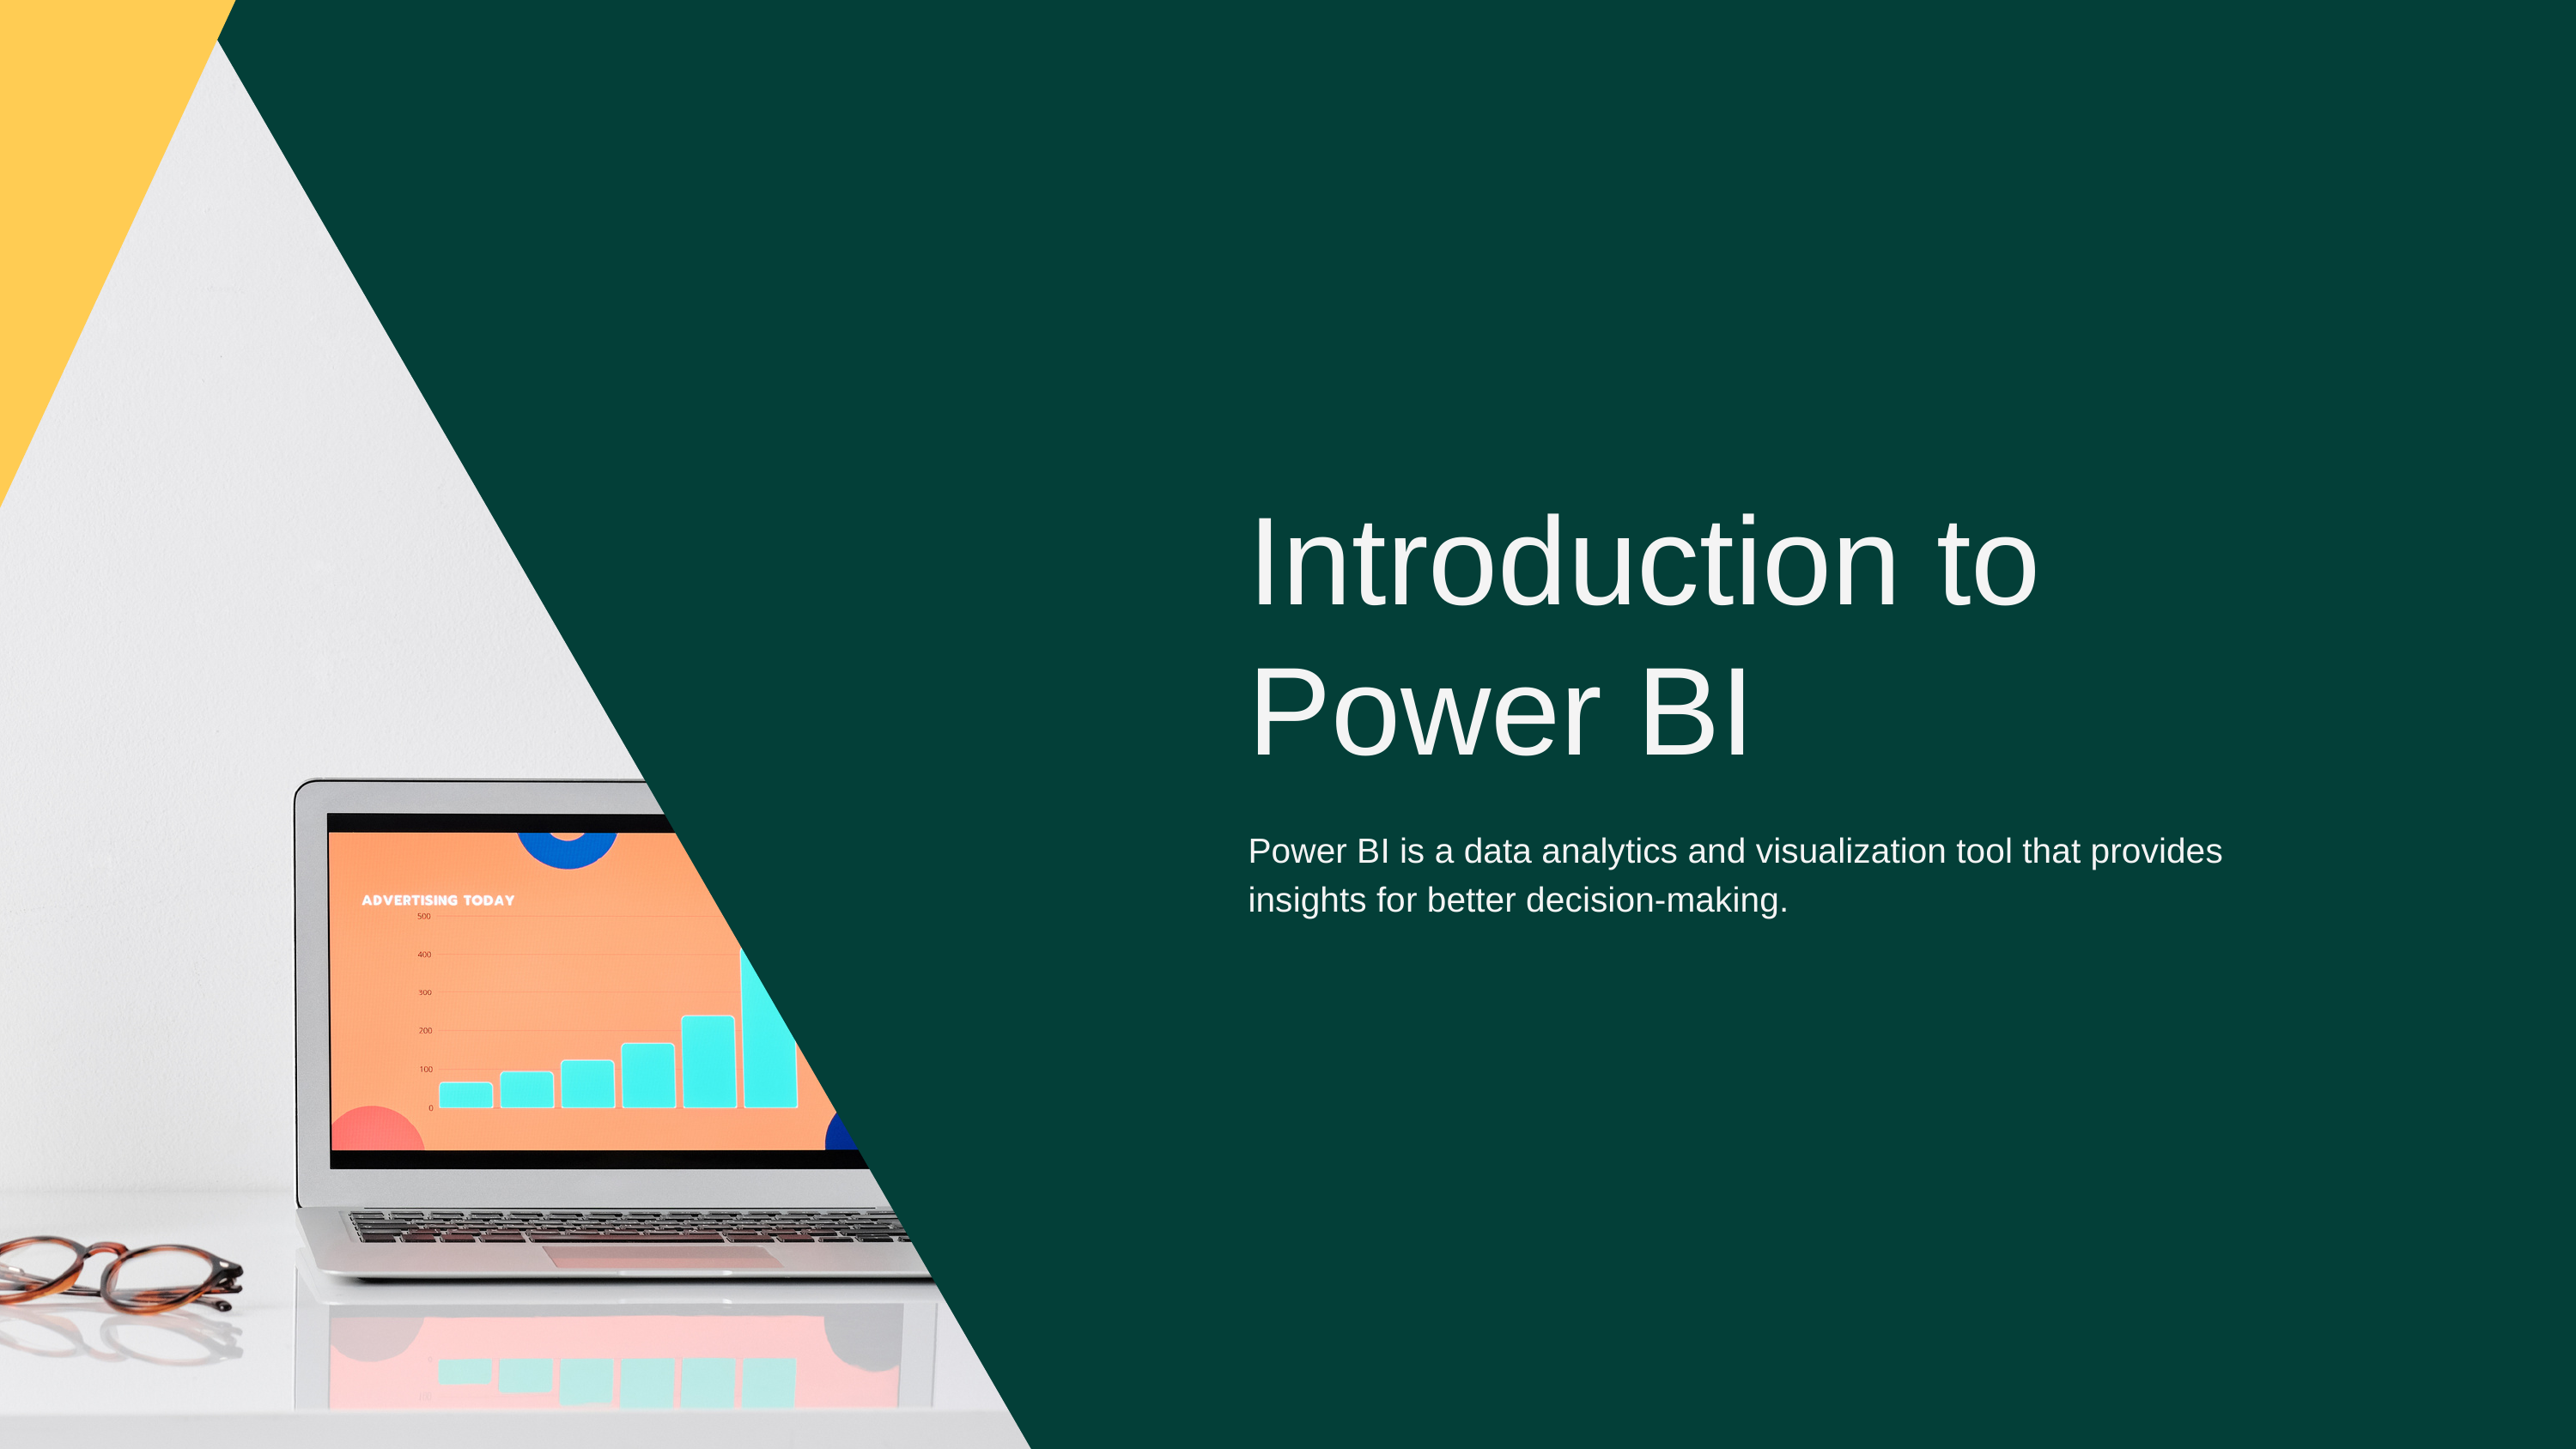

Introduction to Power BI
Power BI is a data analytics and visualization tool that provides insights for better decision-making.